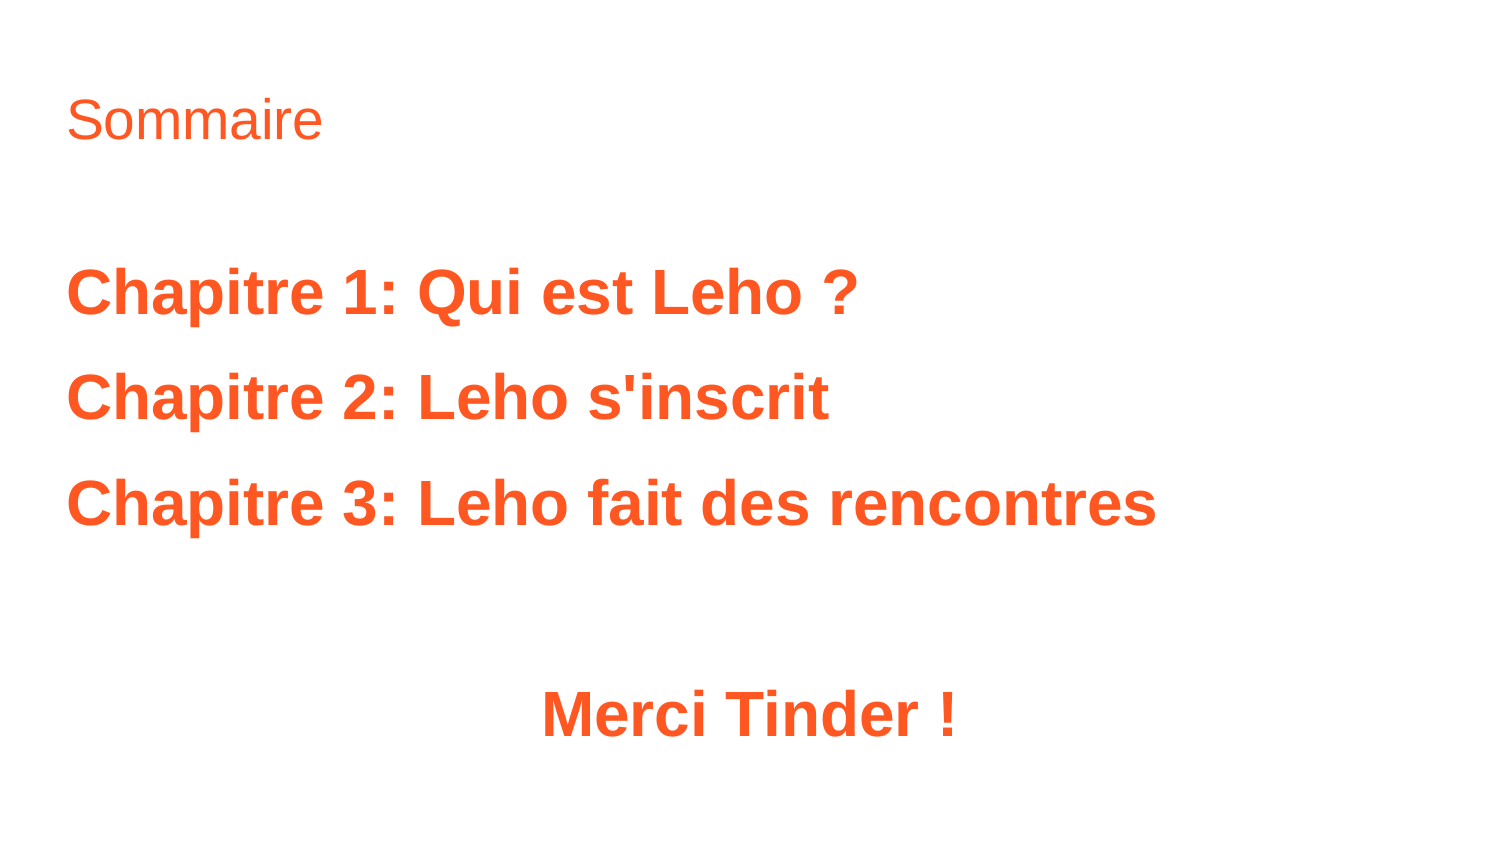

# Sommaire
Chapitre 1: Qui est Leho ?
Chapitre 2: Leho s'inscrit
Chapitre 3: Leho fait des rencontres

Merci Tinder !